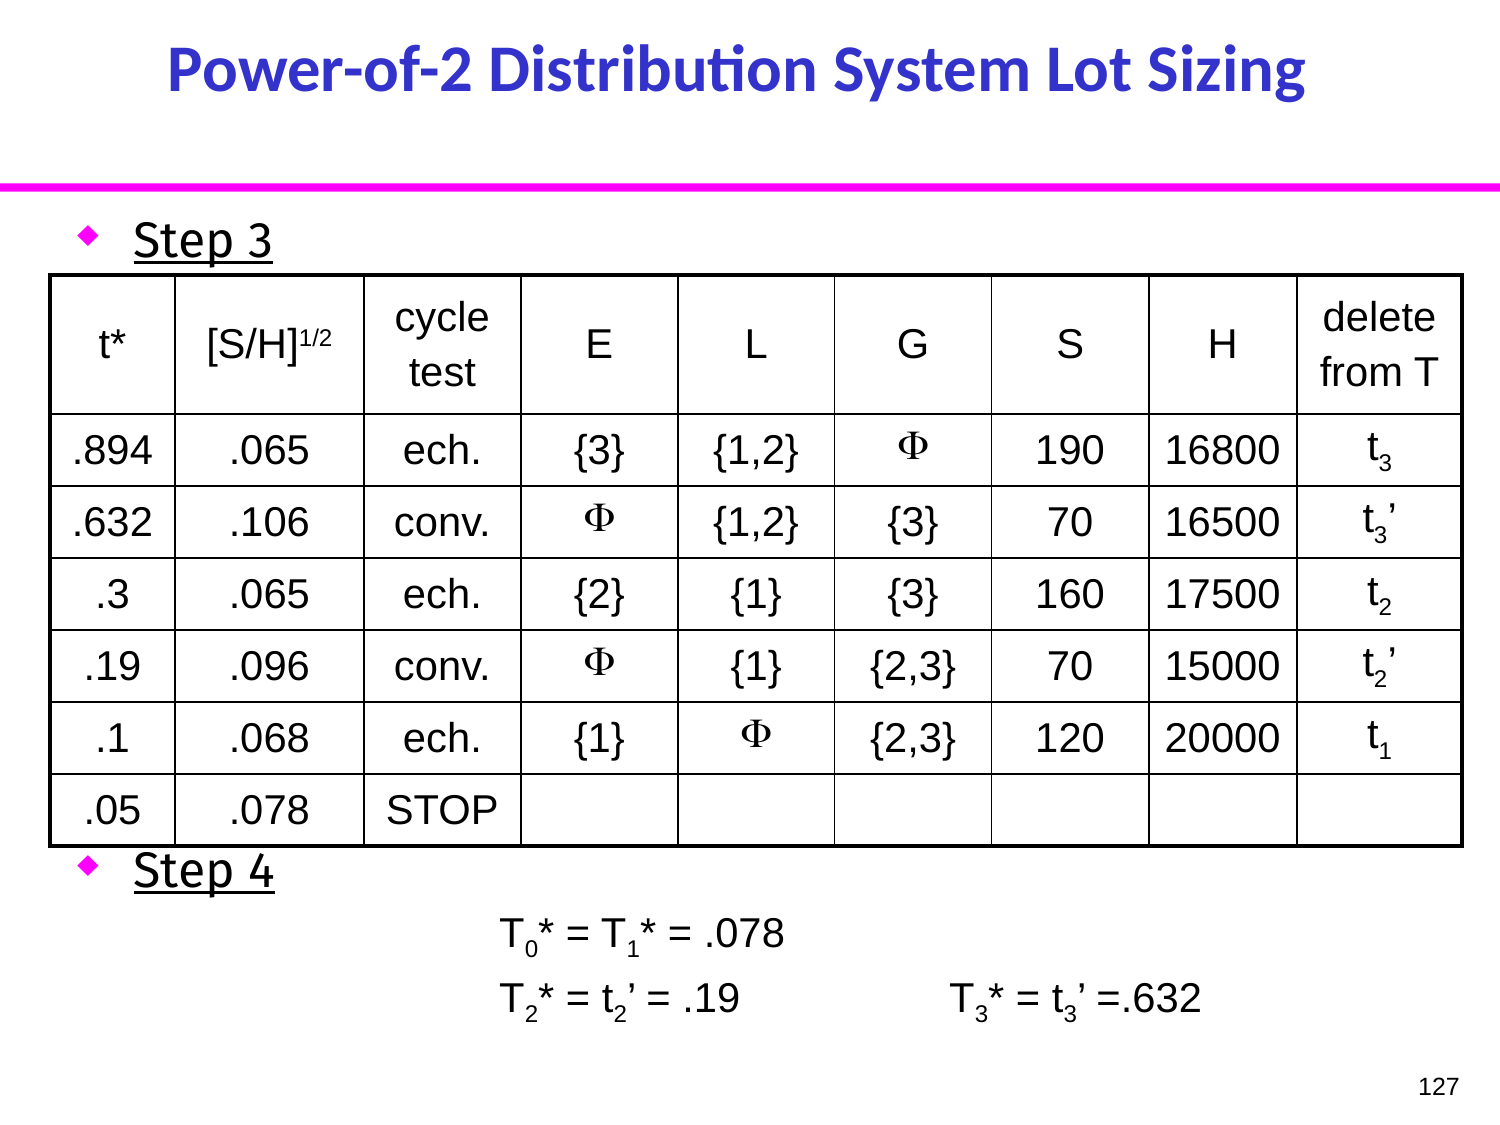

# Power-of-2 Distribution System Lot Sizing
Step 3

Step 4
			T0* = T1* = .078
			T2* = t2’ = .19		T3* = t3’ =.632
| t\* | [S/H]1/2 | cycle test | E | L | G | S | H | delete from T |
| --- | --- | --- | --- | --- | --- | --- | --- | --- |
| .894 | .065 | ech. | {3} | {1,2} | Φ | 190 | 16800 | t3 |
| .632 | .106 | conv. | Φ | {1,2} | {3} | 70 | 16500 | t3’ |
| .3 | .065 | ech. | {2} | {1} | {3} | 160 | 17500 | t2 |
| .19 | .096 | conv. | Φ | {1} | {2,3} | 70 | 15000 | t2’ |
| .1 | .068 | ech. | {1} | Φ | {2,3} | 120 | 20000 | t1 |
| .05 | .078 | STOP |  |  |  |  |  |  |
127